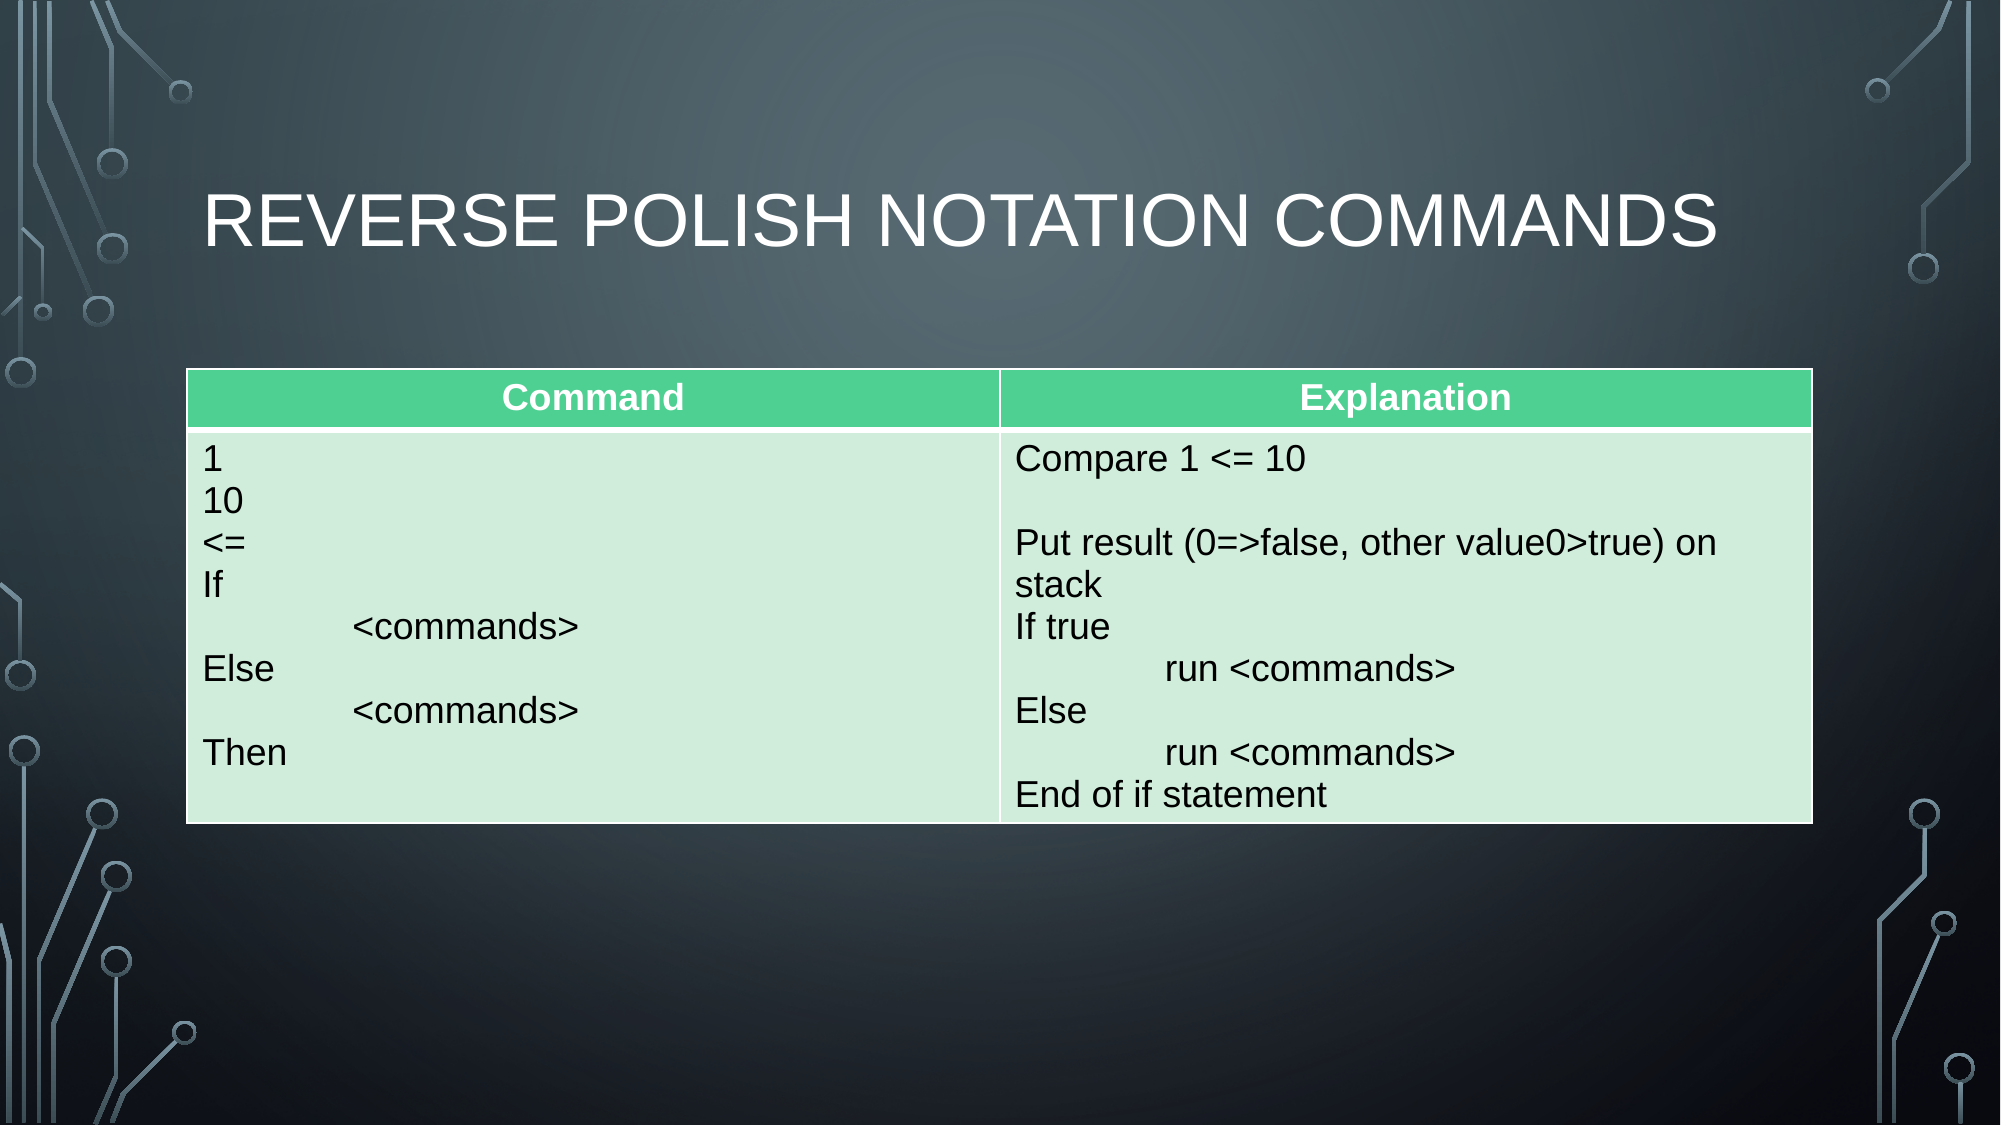

# Reverse Polish Notation Commands
| Command | Explanation |
| --- | --- |
| 1 10 <= If <commands> Else <commands> Then | Compare 1 <= 10 Put result (0=>false, other value0>true) on stack If true run <commands> Else run <commands> End of if statement |